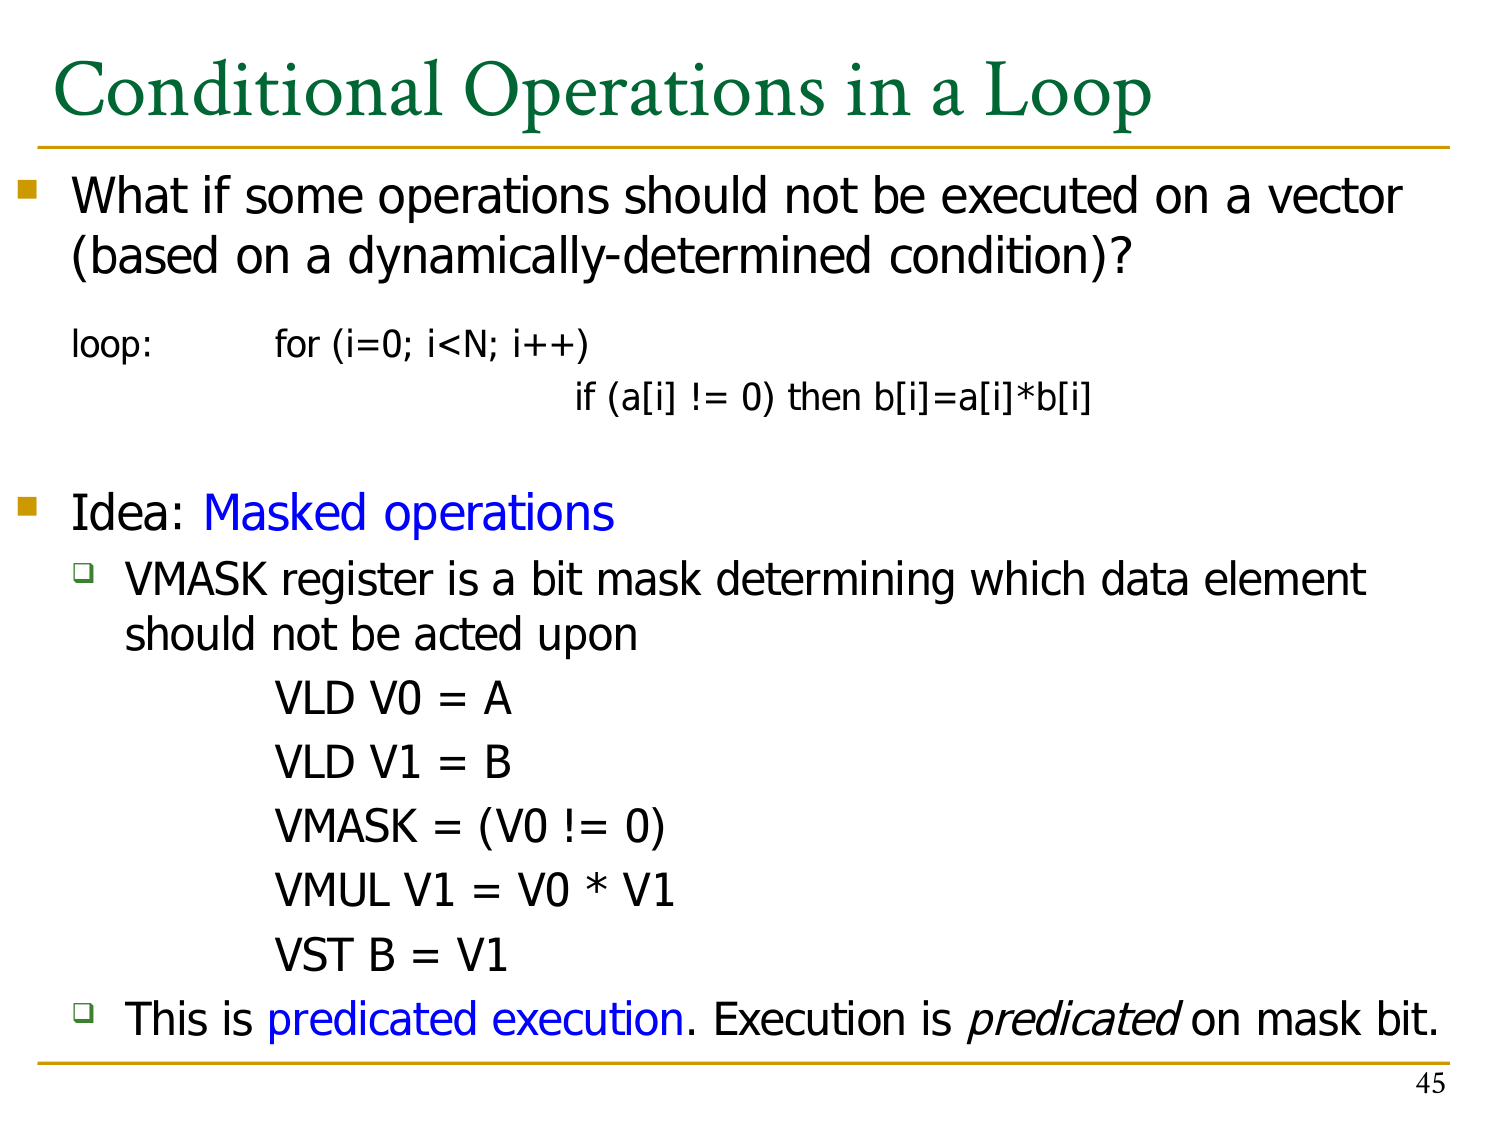

# Conditional Operations in a Loop
What if some operations should not be executed on a vector (based on a dynamically-determined condition)?

loop: 	for (i=0; i<N; i++)
				if (a[i] != 0) then b[i]=a[i]*b[i]

Idea: Masked operations
VMASK register is a bit mask determining which data element should not be acted upon
		VLD V0 = A
		VLD V1 = B
		VMASK = (V0 != 0)
		VMUL V1 = V0 * V1
		VST B = V1
This is predicated execution. Execution is predicated on mask bit.

45